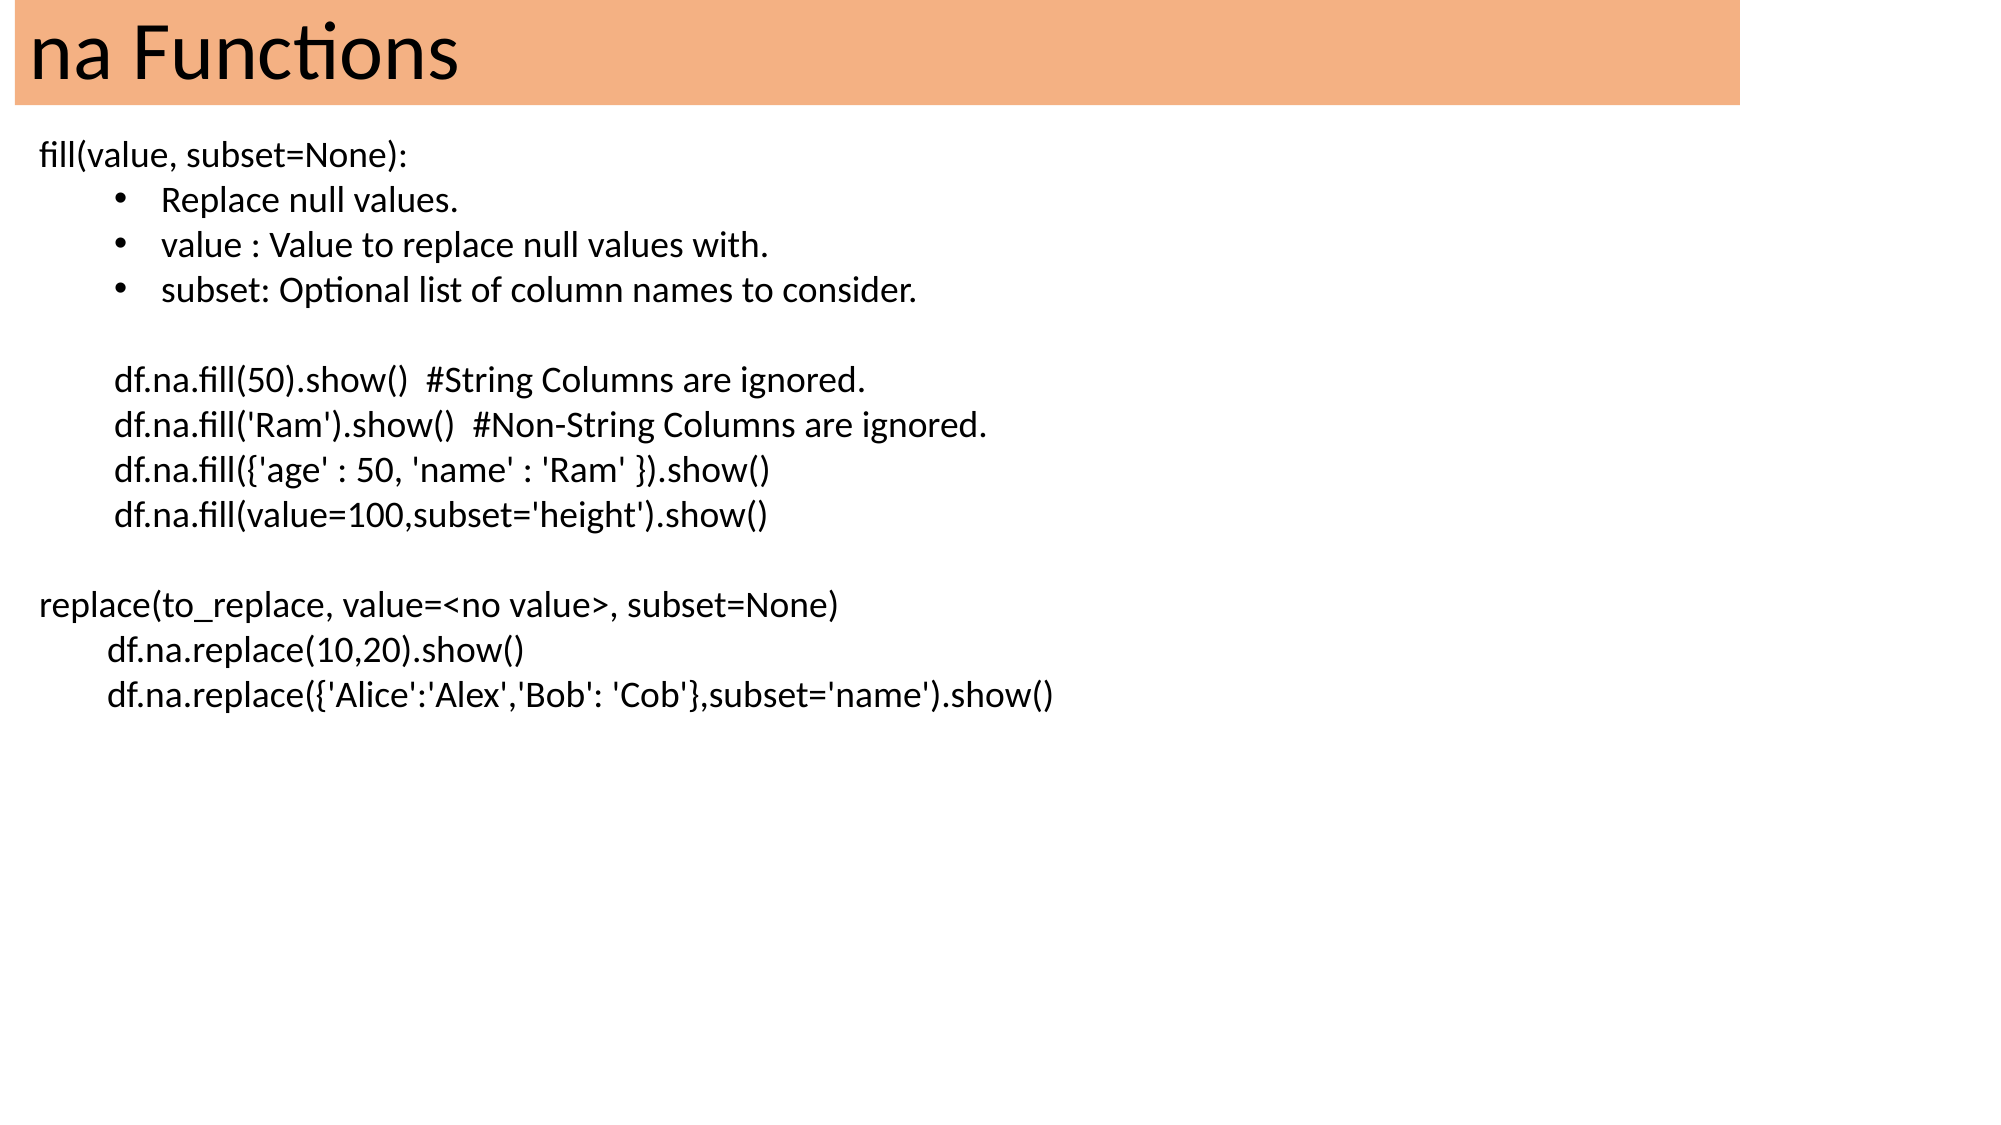

# na Functions
fill(value, subset=None):
Replace null values.
value : Value to replace null values with.
subset: Optional list of column names to consider.

df.na.fill(50).show()  #String Columns are ignored.
df.na.fill('Ram').show()  #Non-String Columns are ignored.
df.na.fill({'age' : 50, 'name' : 'Ram' }).show()
df.na.fill(value=100,subset='height').show()

replace(to_replace, value=<no value>, subset=None)
        df.na.replace(10,20).show()
        df.na.replace({'Alice':'Alex','Bob': 'Cob'},subset='name').show()